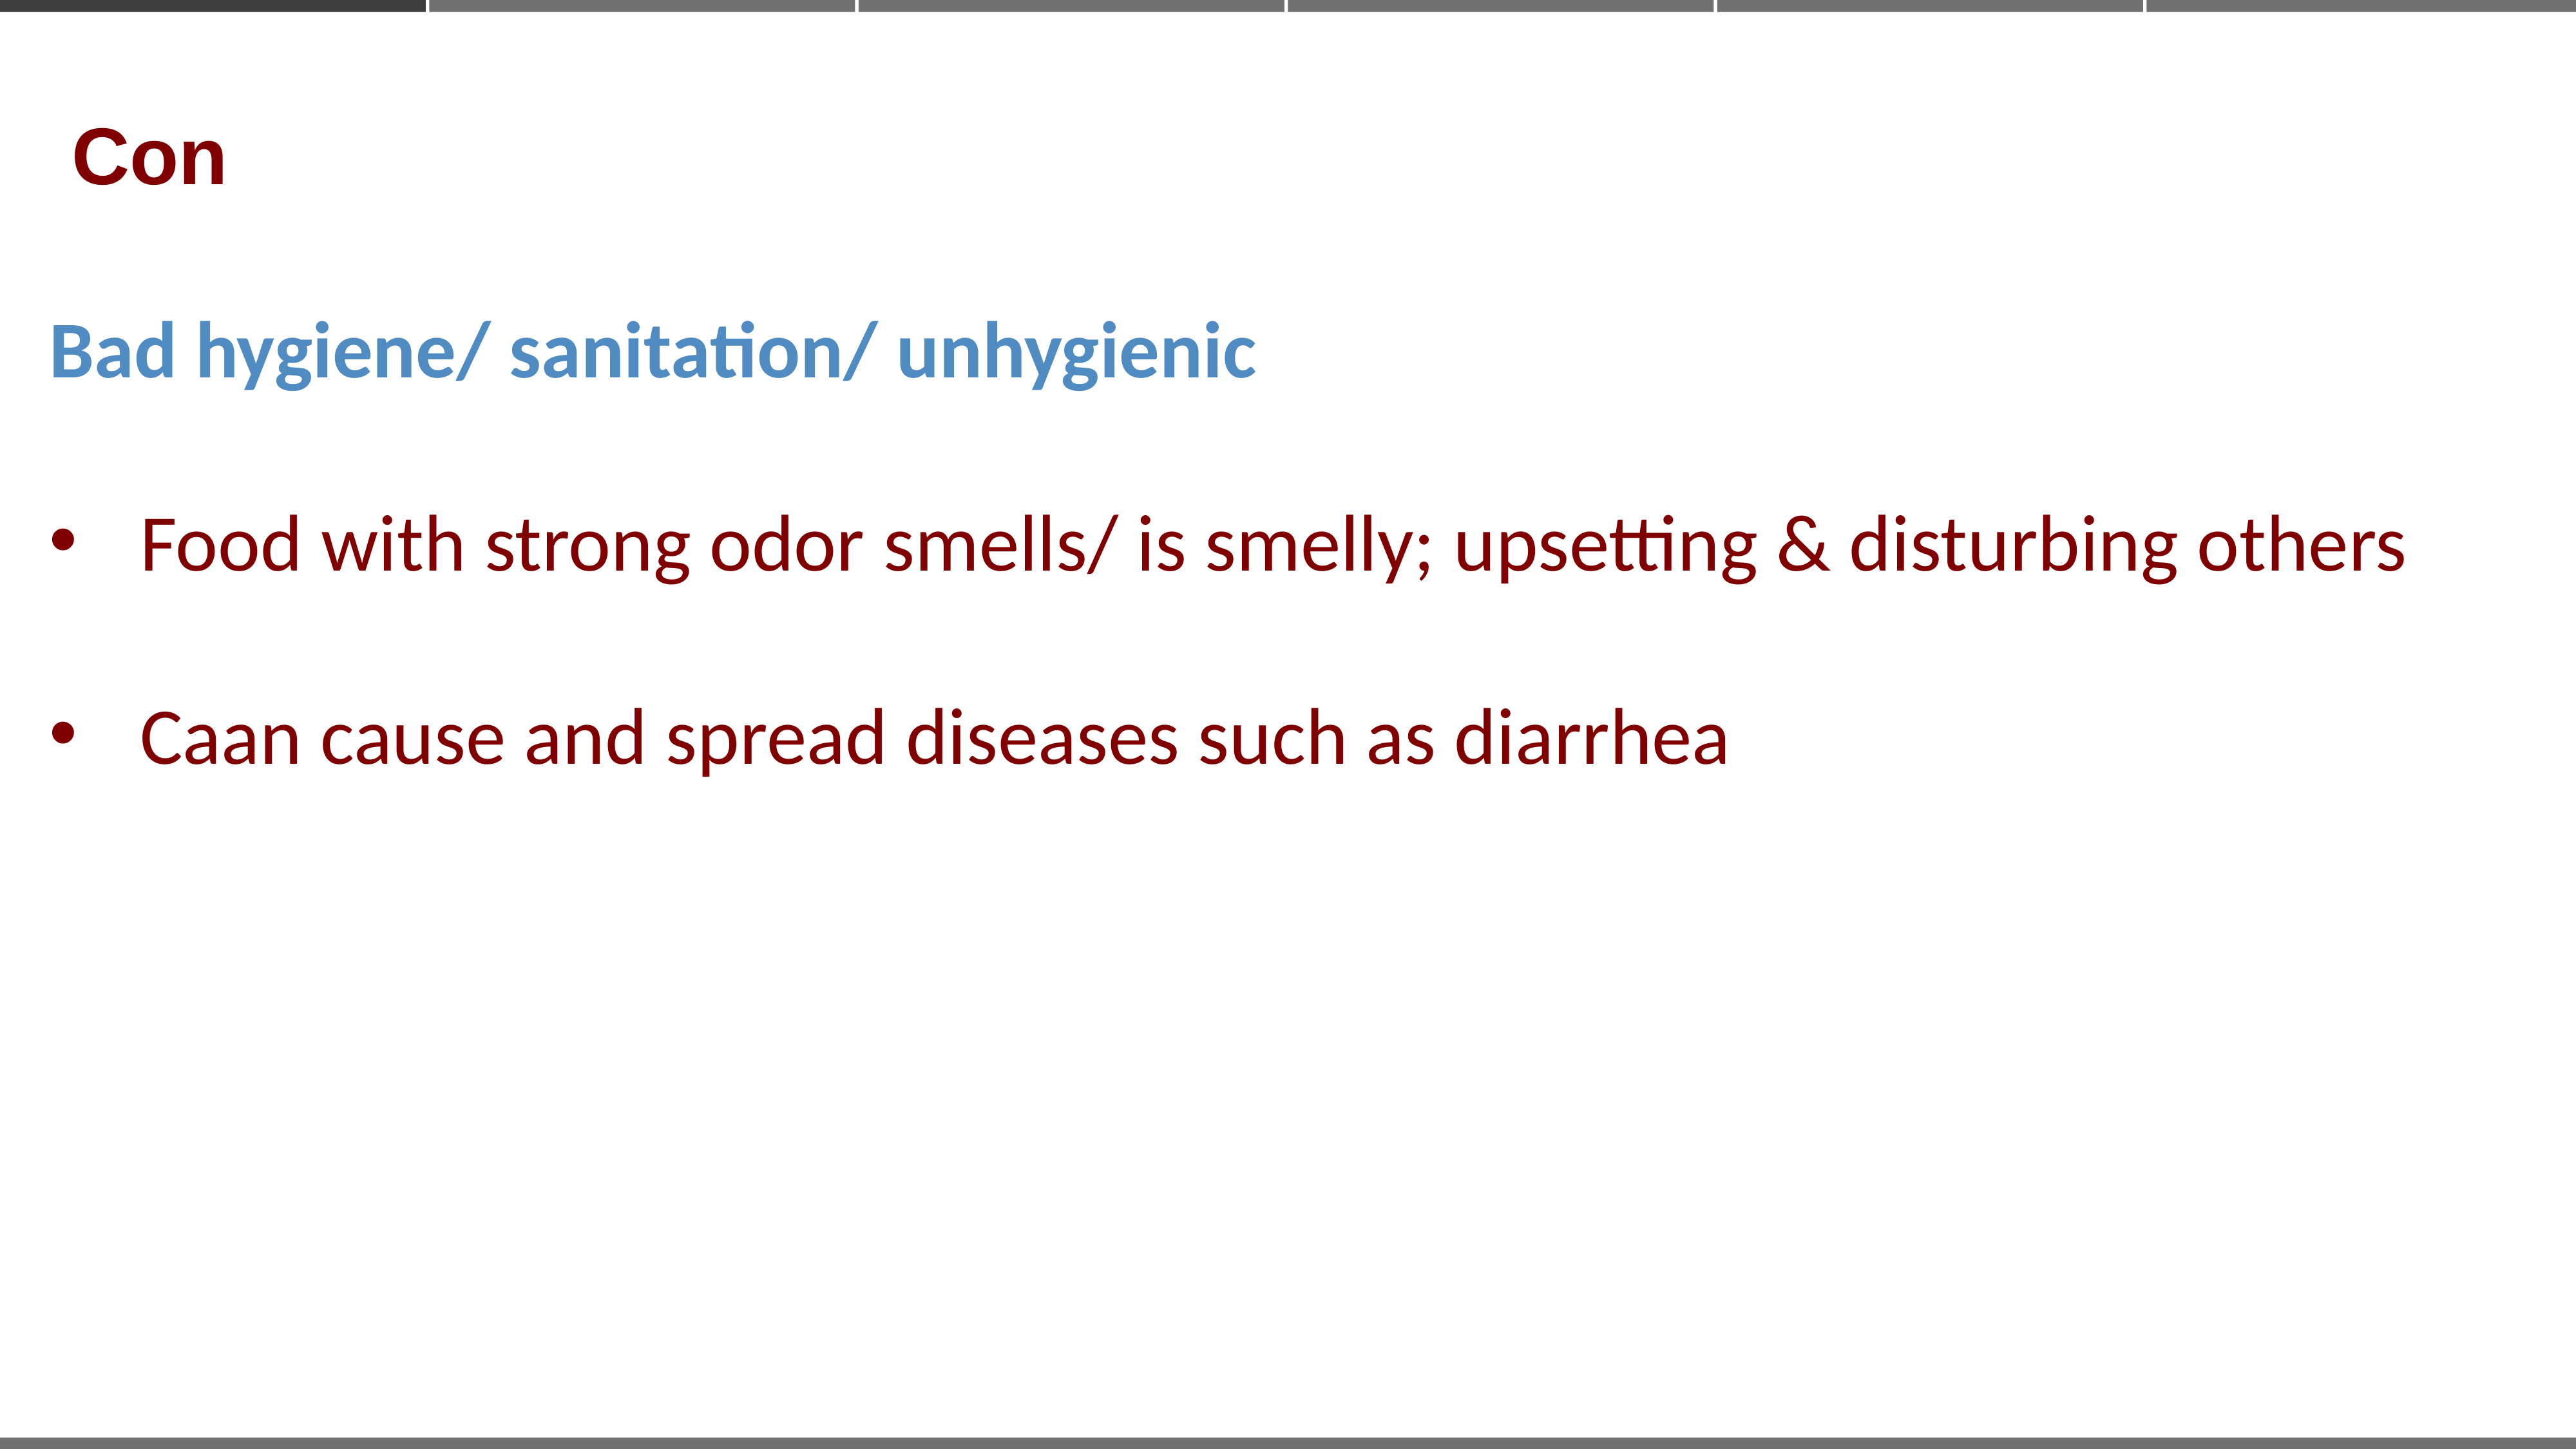

Con

Bad hygiene/ sanitation/ unhygienic

Food with strong odor smells/ is smelly; upsetting & disturbing others

Caan cause and spread diseases such as diarrhea